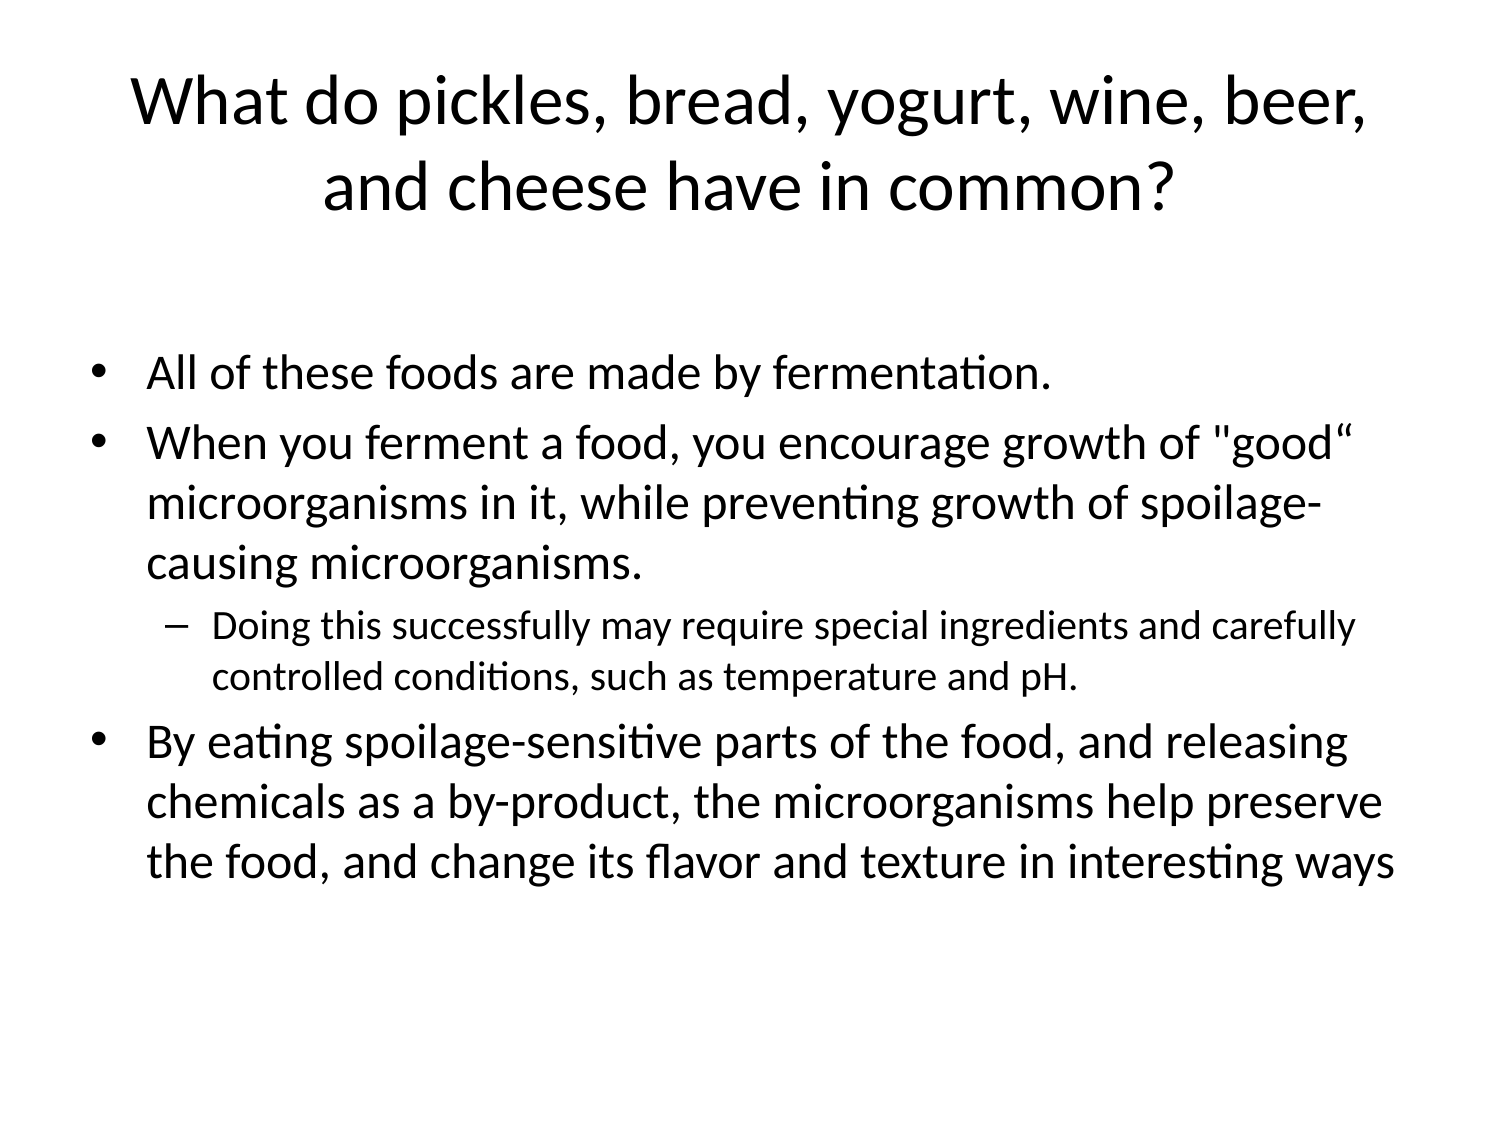

# What do pickles, bread, yogurt, wine, beer, and cheese have in common?

All of these foods are made by fermentation.
When you ferment a food, you encourage growth of "good“ microorganisms in it, while preventing growth of spoilage-causing microorganisms.
Doing this successfully may require special ingredients and carefully controlled conditions, such as temperature and pH.
By eating spoilage-sensitive parts of the food, and releasing chemicals as a by-product, the microorganisms help preserve the food, and change its flavor and texture in interesting ways